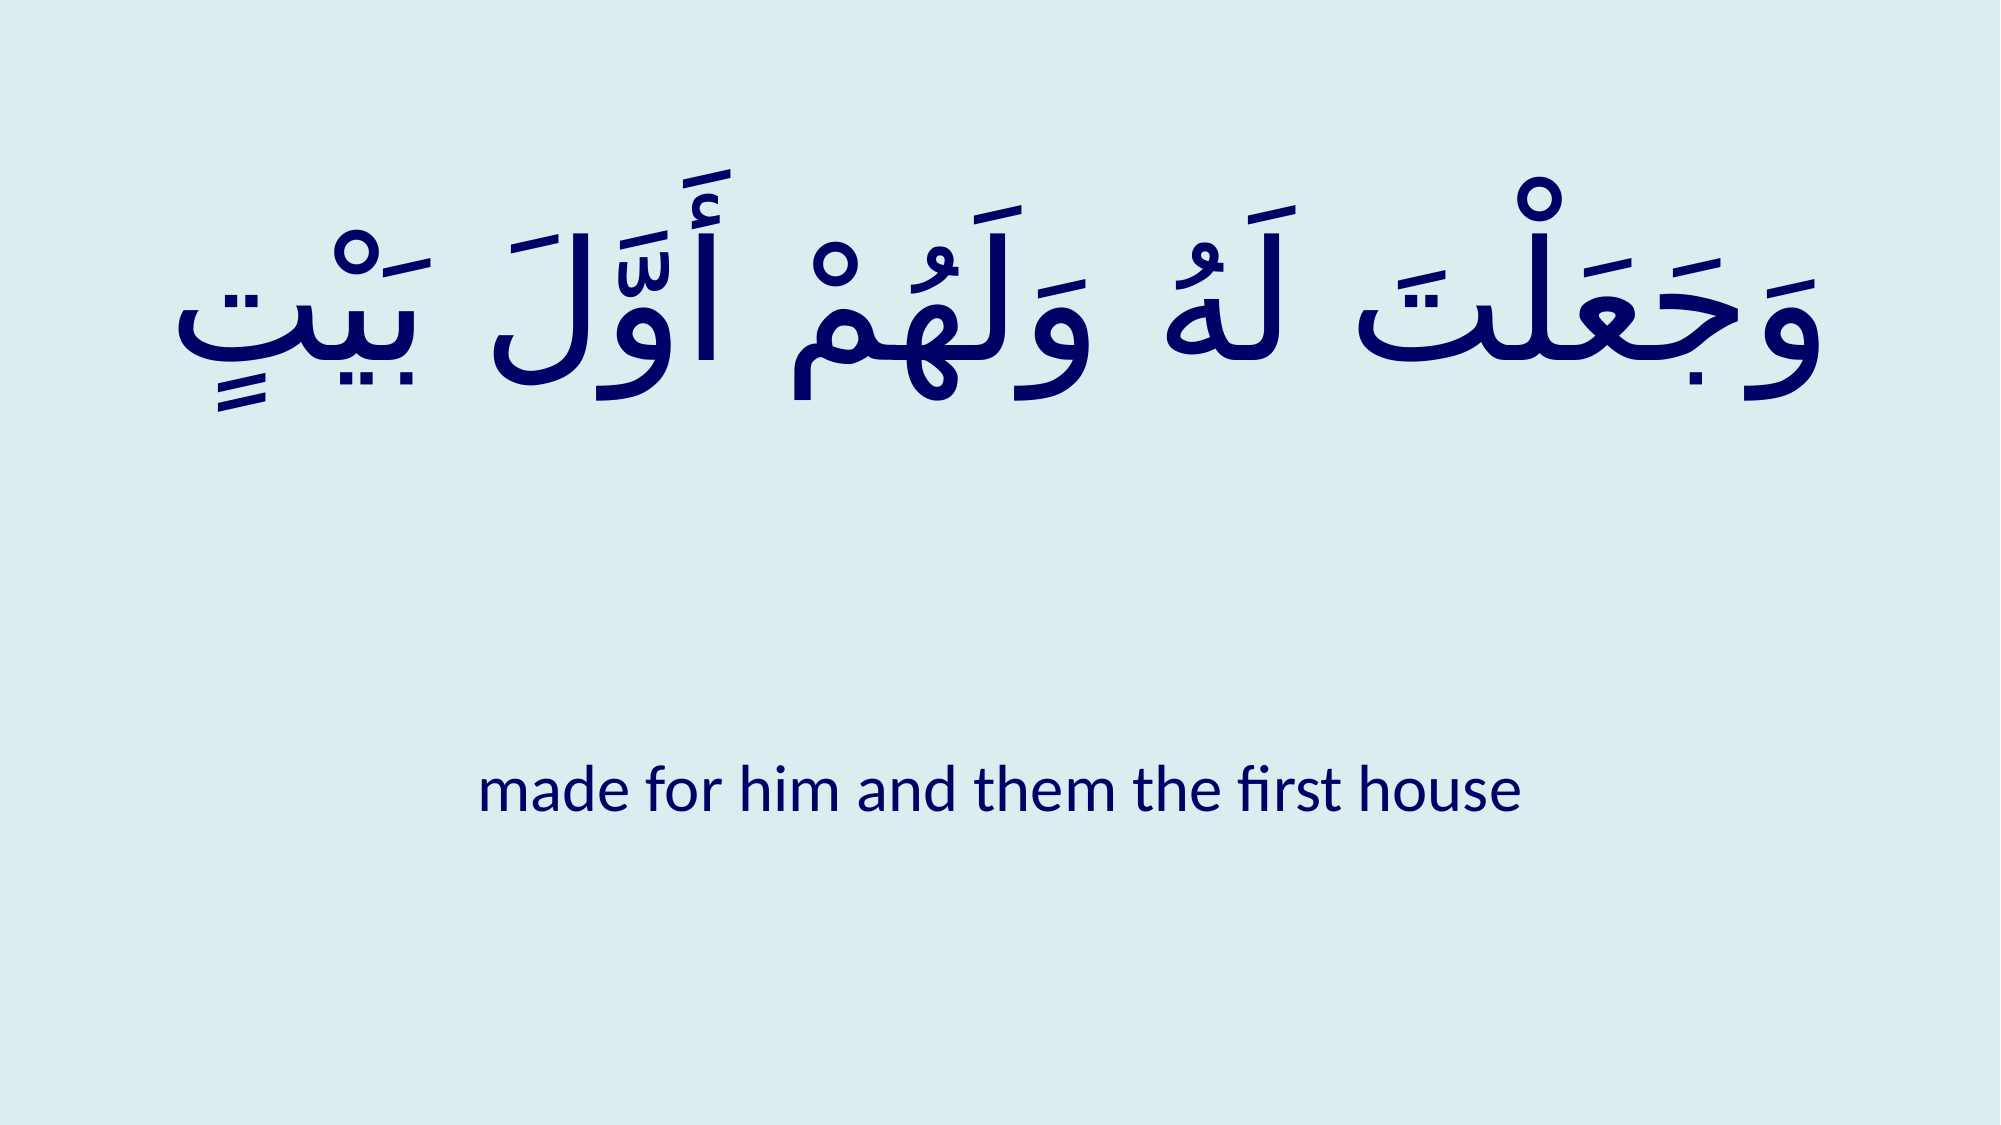

# وَجَعَلْتَ لَهُ وَلَهُمْ أَوَّلَ بَيْتٍ
made for him and them the first house